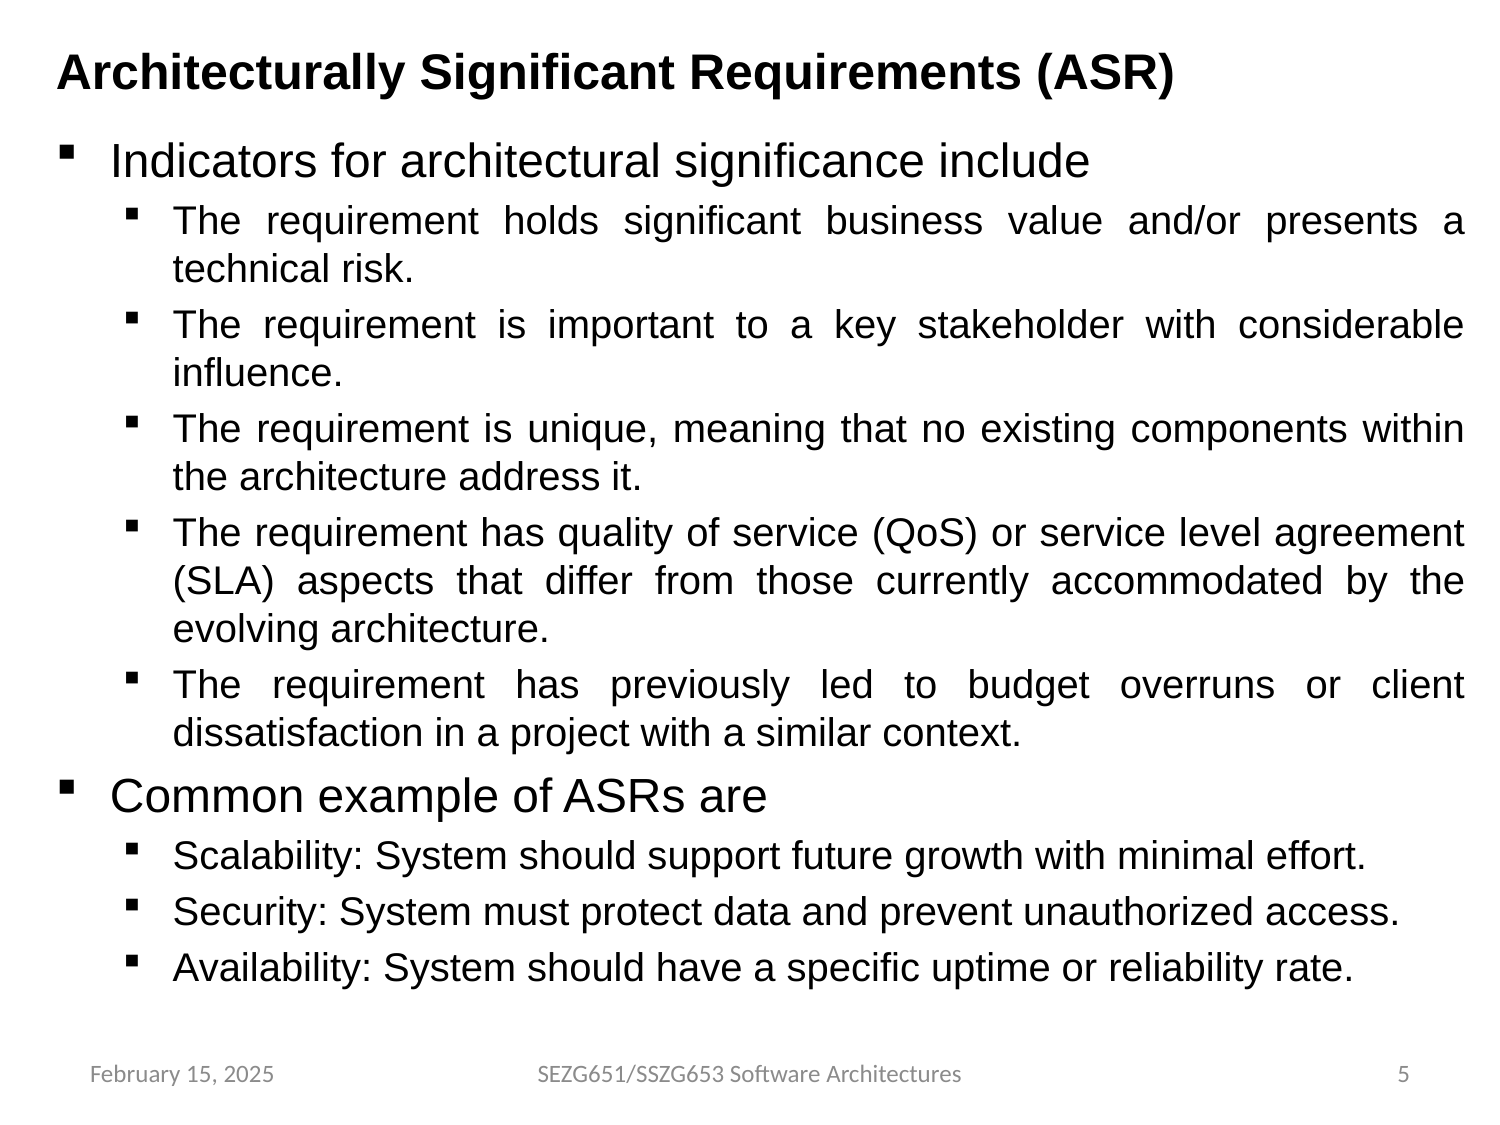

# Architecturally Significant Requirements (ASR)
Indicators for architectural significance include
The requirement holds significant business value and/or presents a technical risk.
The requirement is important to a key stakeholder with considerable influence.
The requirement is unique, meaning that no existing components within the architecture address it.
The requirement has quality of service (QoS) or service level agreement (SLA) aspects that differ from those currently accommodated by the evolving architecture.
The requirement has previously led to budget overruns or client dissatisfaction in a project with a similar context.
Common example of ASRs are
Scalability: System should support future growth with minimal effort.
Security: System must protect data and prevent unauthorized access.
Availability: System should have a specific uptime or reliability rate.
February 15, 2025
SEZG651/SSZG653 Software Architectures
5